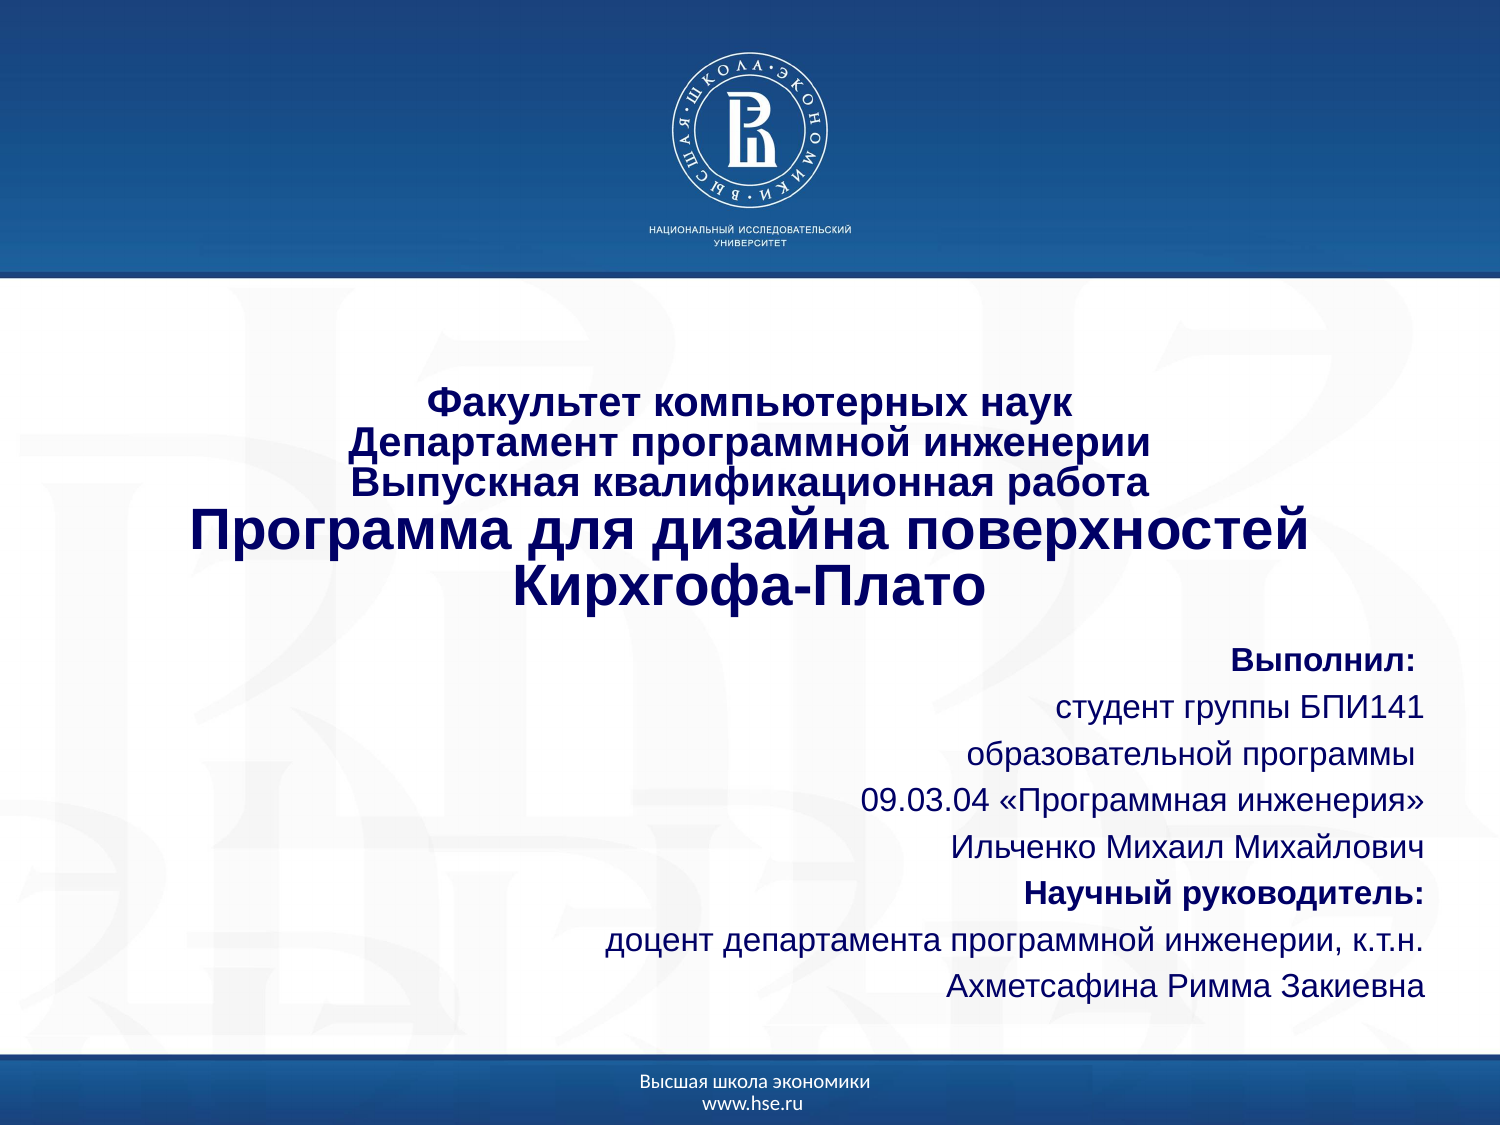

# Факультет компьютерных наук Департамент программной инженерии Выпускная квалификационная работа Программа для дизайна поверхностей Кирхгофа-Плато
Выполнил:
студент группы БПИ141
образовательной программы
09.03.04 «Программная инженерия»
Ильченко Михаил Михайлович
Научный руководитель:
доцент департамента программной инженерии, к.т.н.
Ахметсафина Римма Закиевна